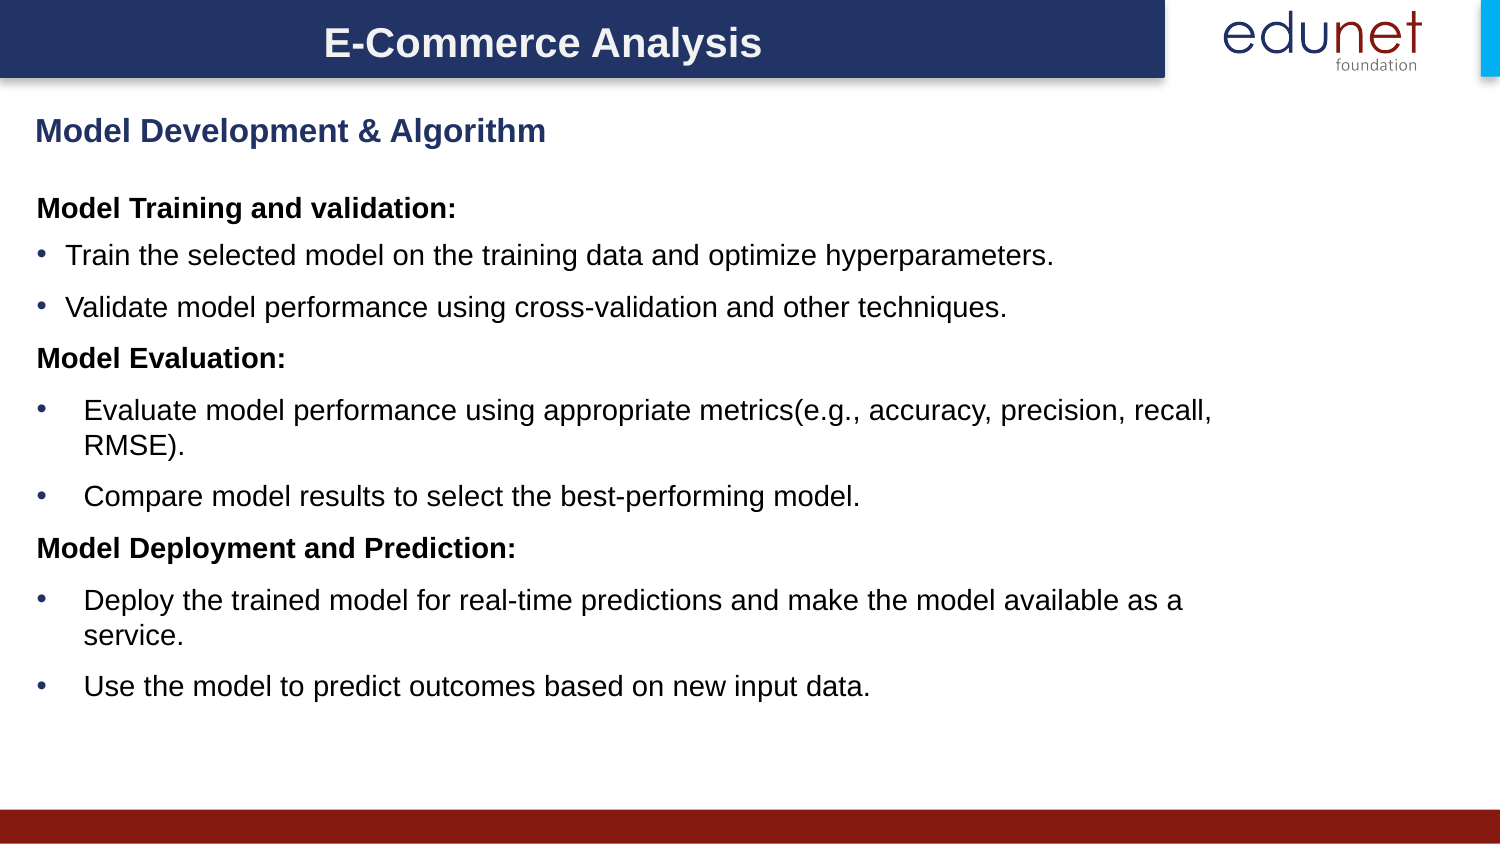

E-Commerce Analysis
Model Development & Algorithm
Model Training and validation:
Train the selected model on the training data and optimize hyperparameters.
Validate model performance using cross-validation and other techniques.
Model Evaluation:
Evaluate model performance using appropriate metrics(e.g., accuracy, precision, recall, RMSE).
Compare model results to select the best-performing model.
Model Deployment and Prediction:
Deploy the trained model for real-time predictions and make the model available as a service.
Use the model to predict outcomes based on new input data.